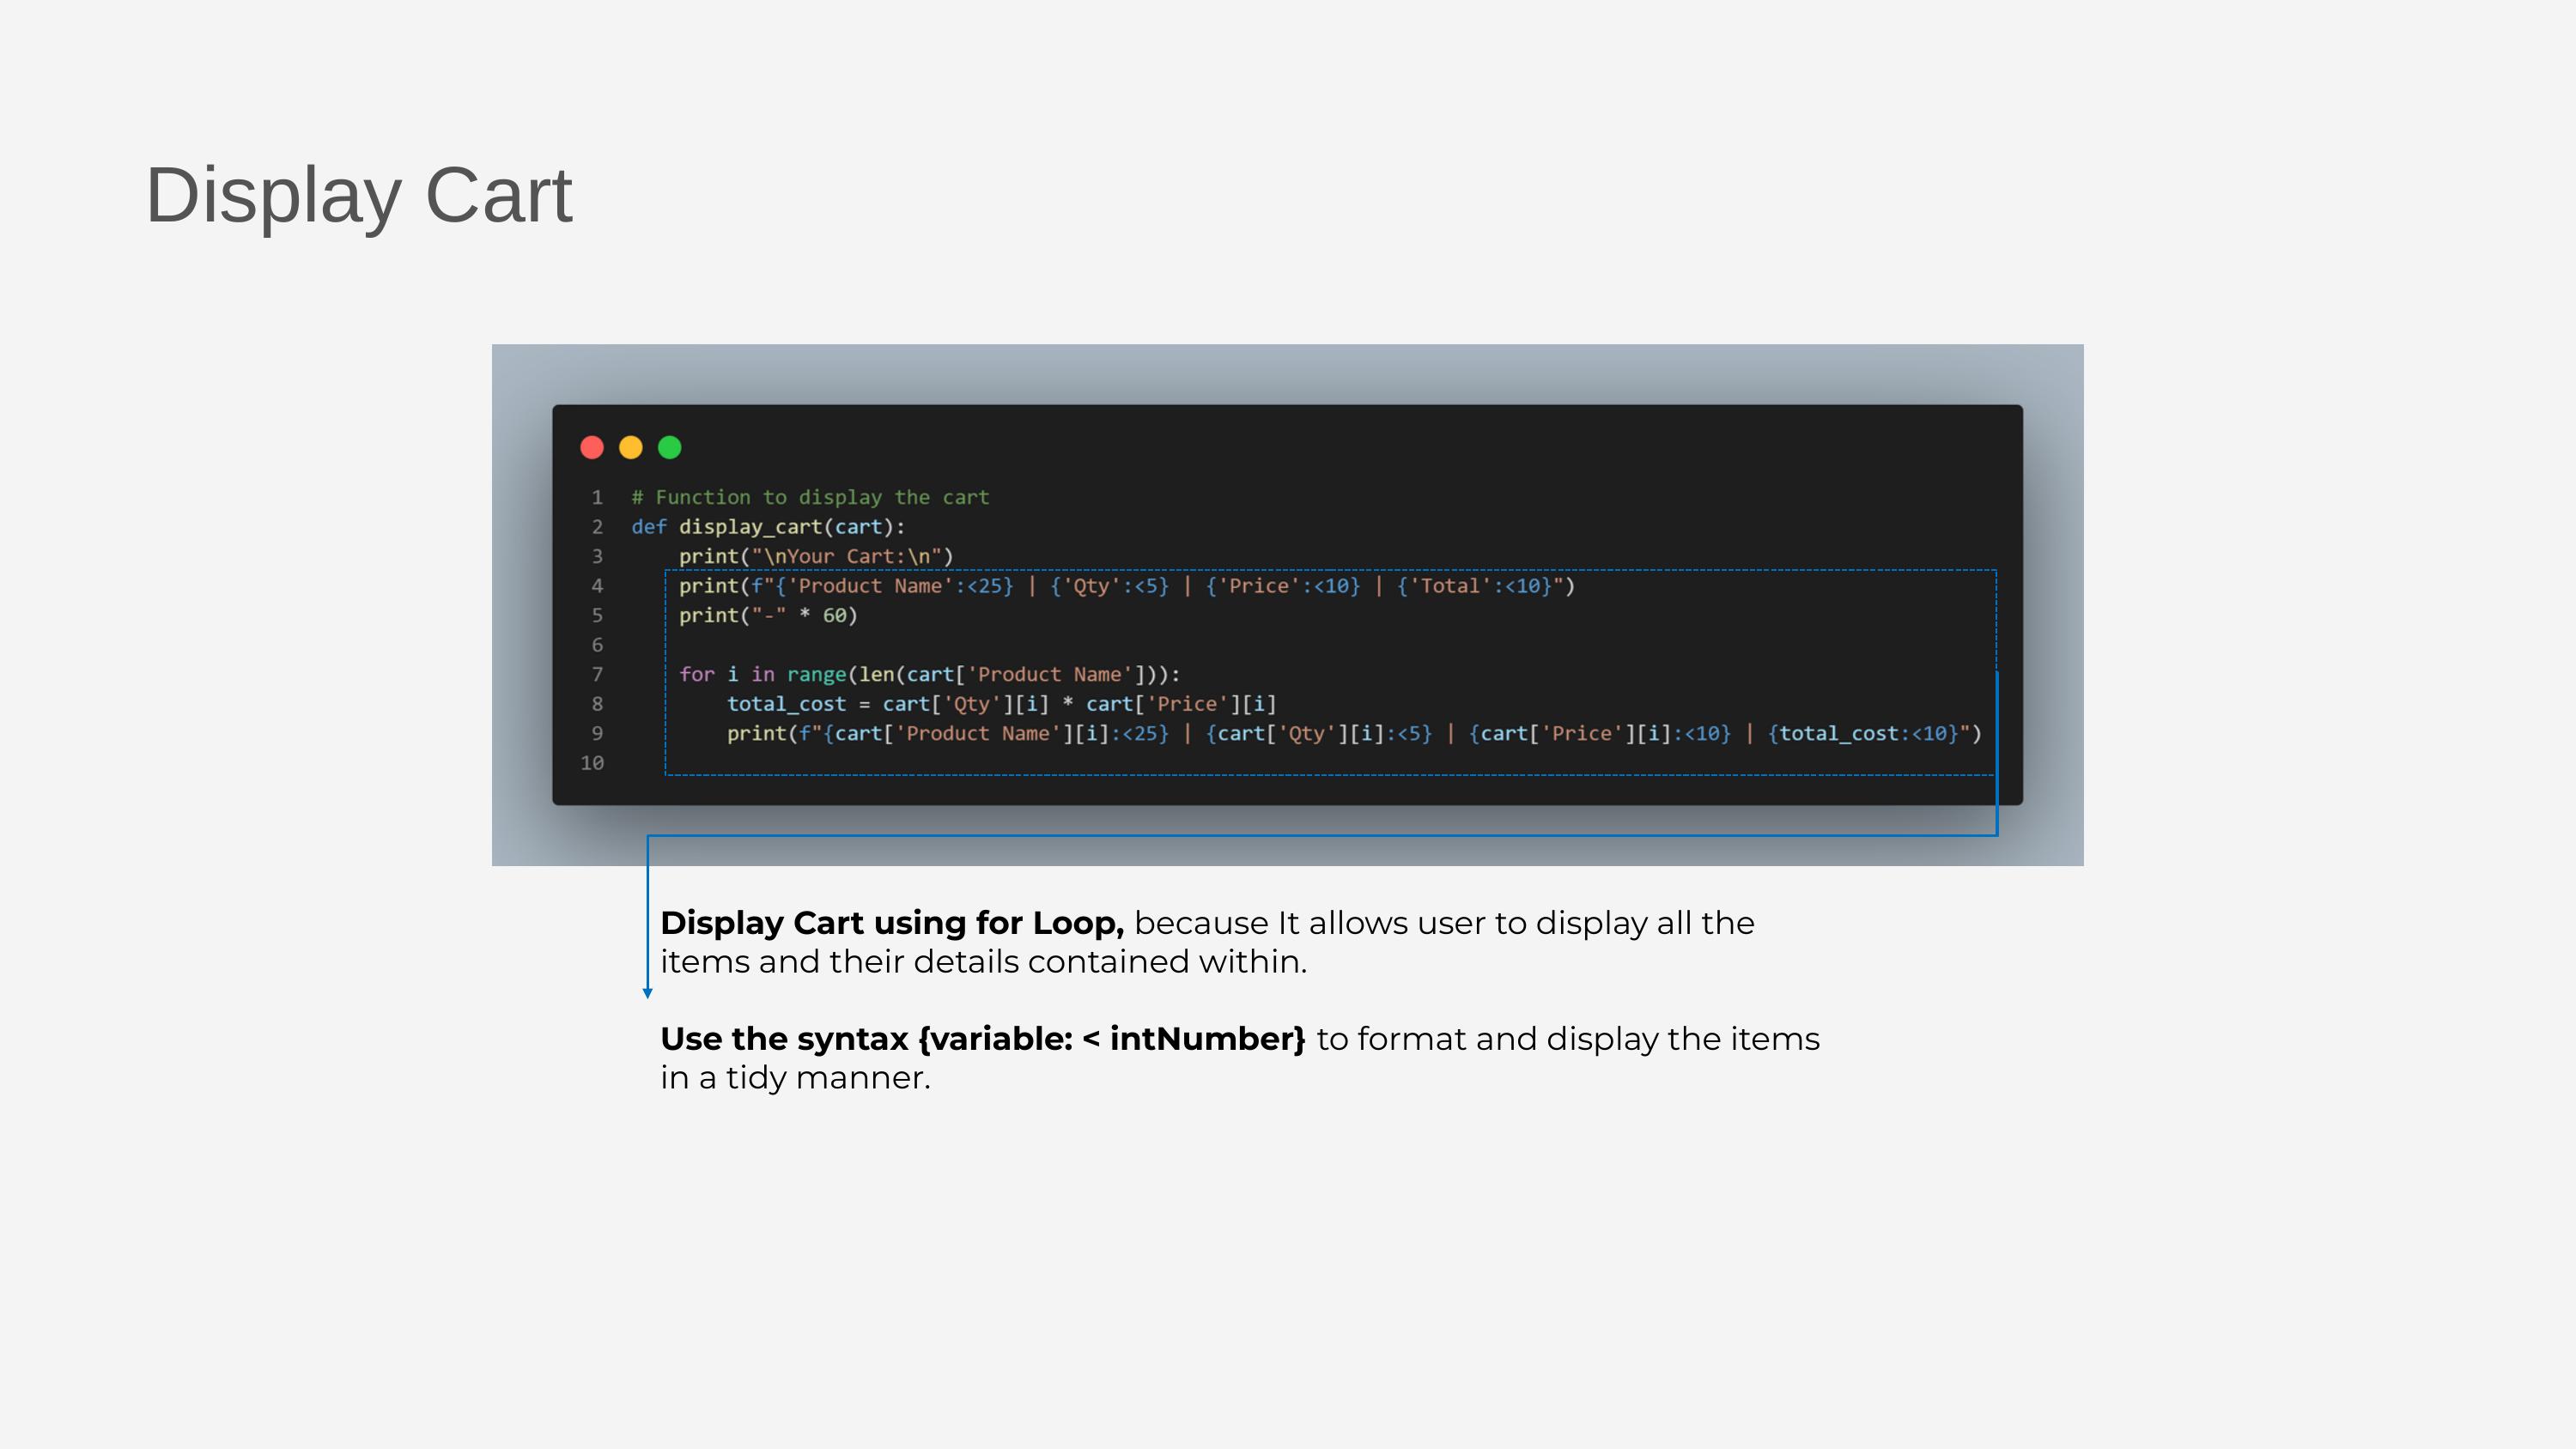

Display Cart

Display Cart using for Loop, because It allows user to display all the items and their details contained within.

Use the syntax {variable: < intNumber} to format and display the items in a tidy manner.